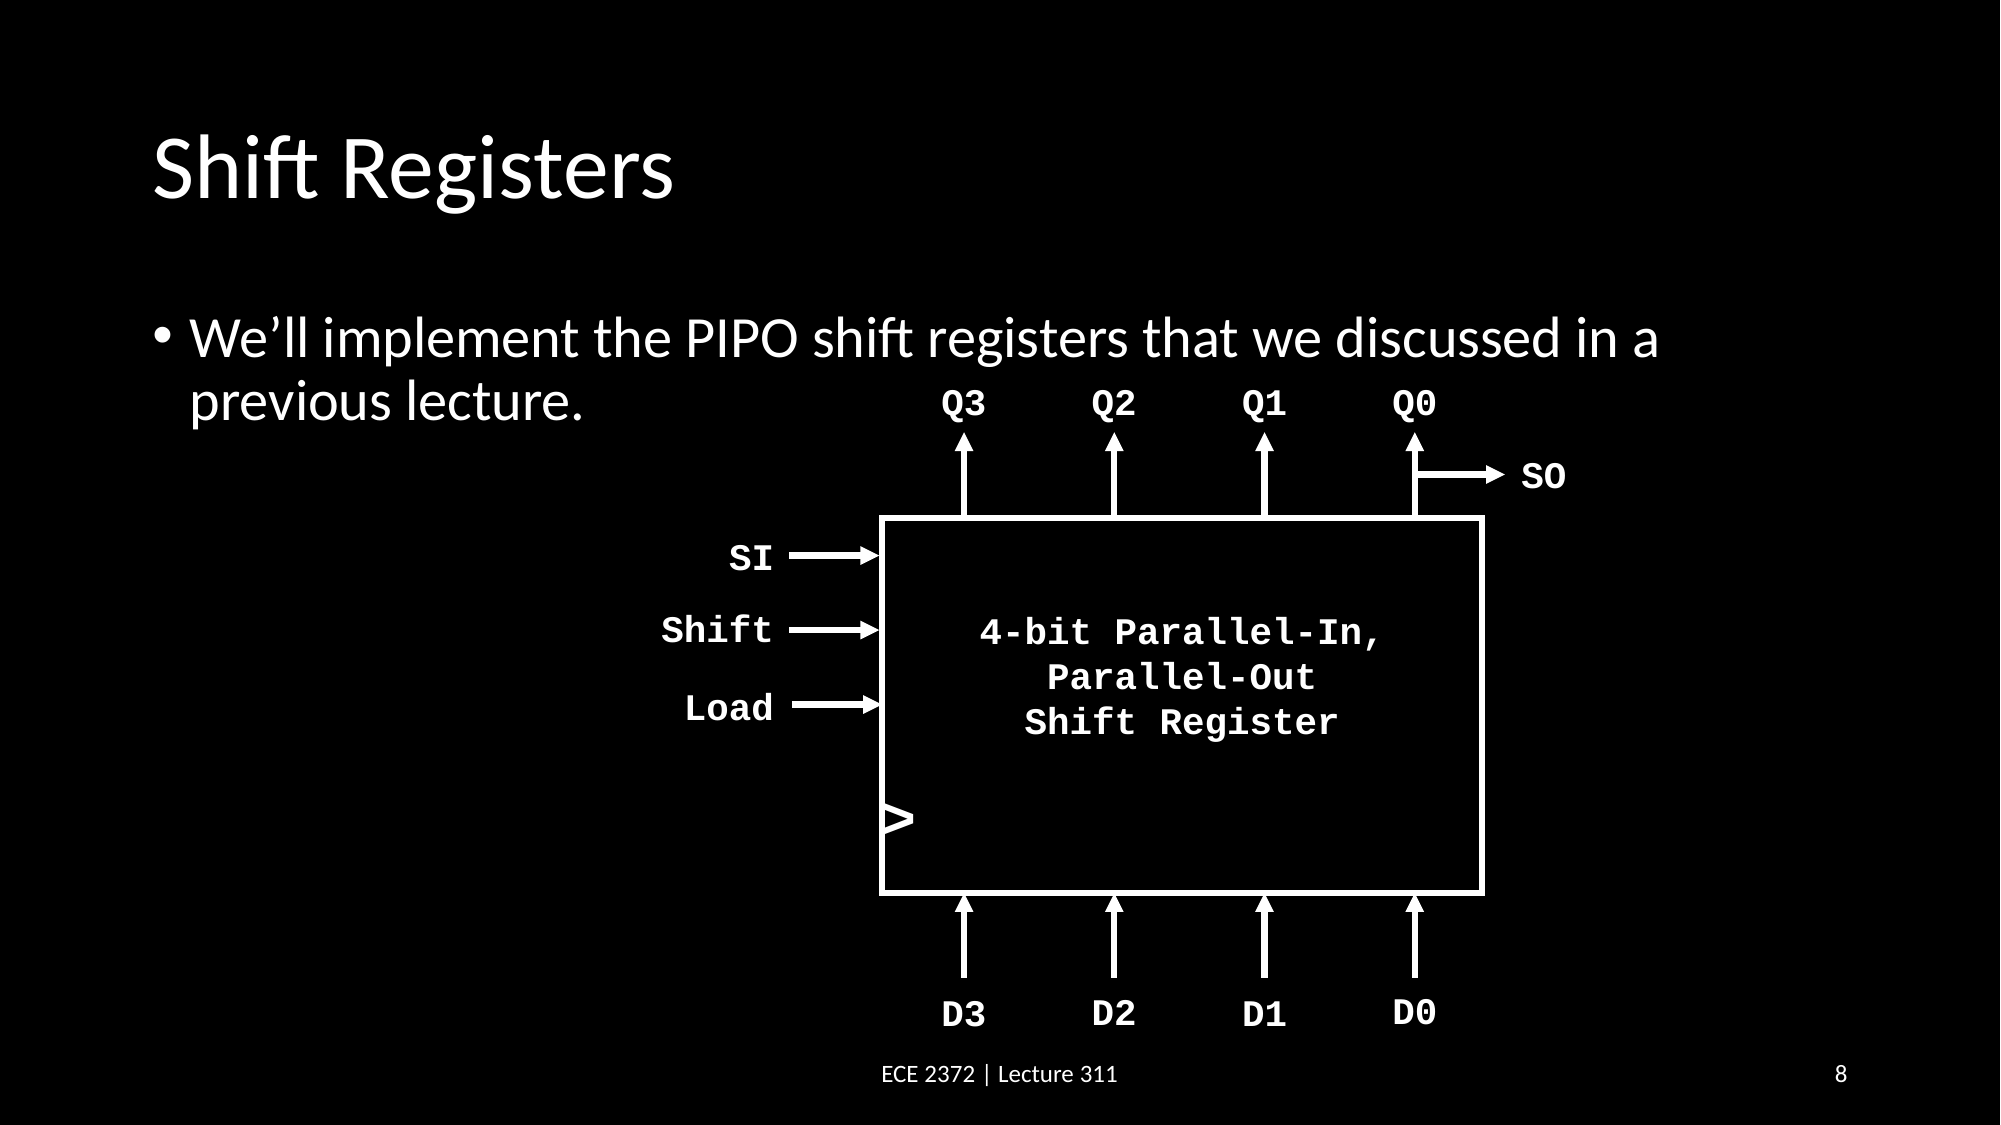

# Shift Registers
We’ll implement the PIPO shift registers that we discussed in a previous lecture.
Q3
Q2
Q1
Q0

SI
Shift
4-bit Parallel-In,
Parallel-Out
Shift Register
Load
>
D0
D2
D3
D1
SO
ECE 2372 | Lecture 311
8